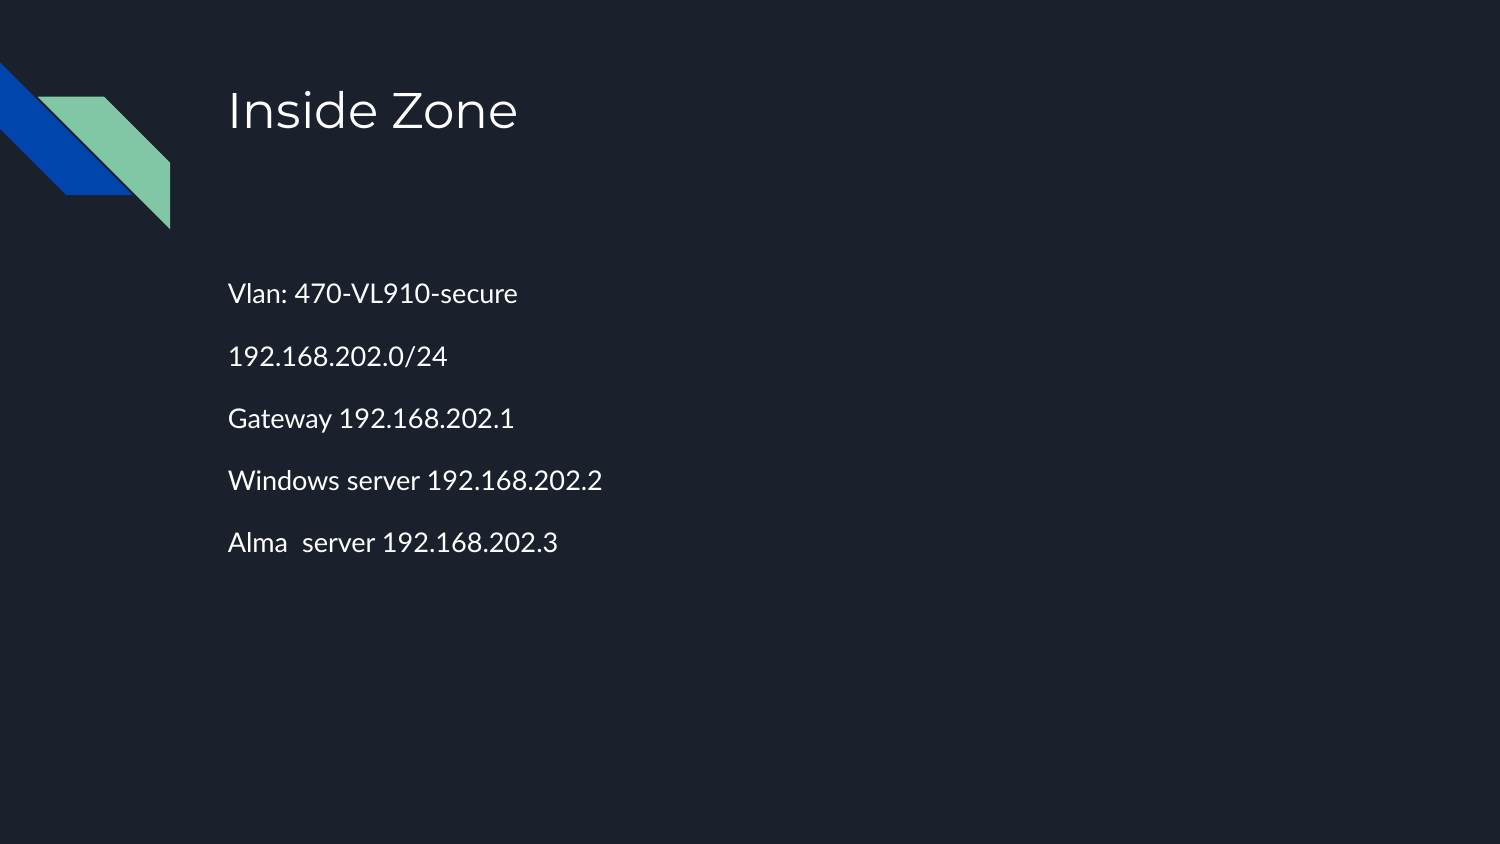

# Inside Zone
Vlan: 470-VL910-secure
192.168.202.0/24
Gateway 192.168.202.1
Windows server 192.168.202.2
Alma  server 192.168.202.3